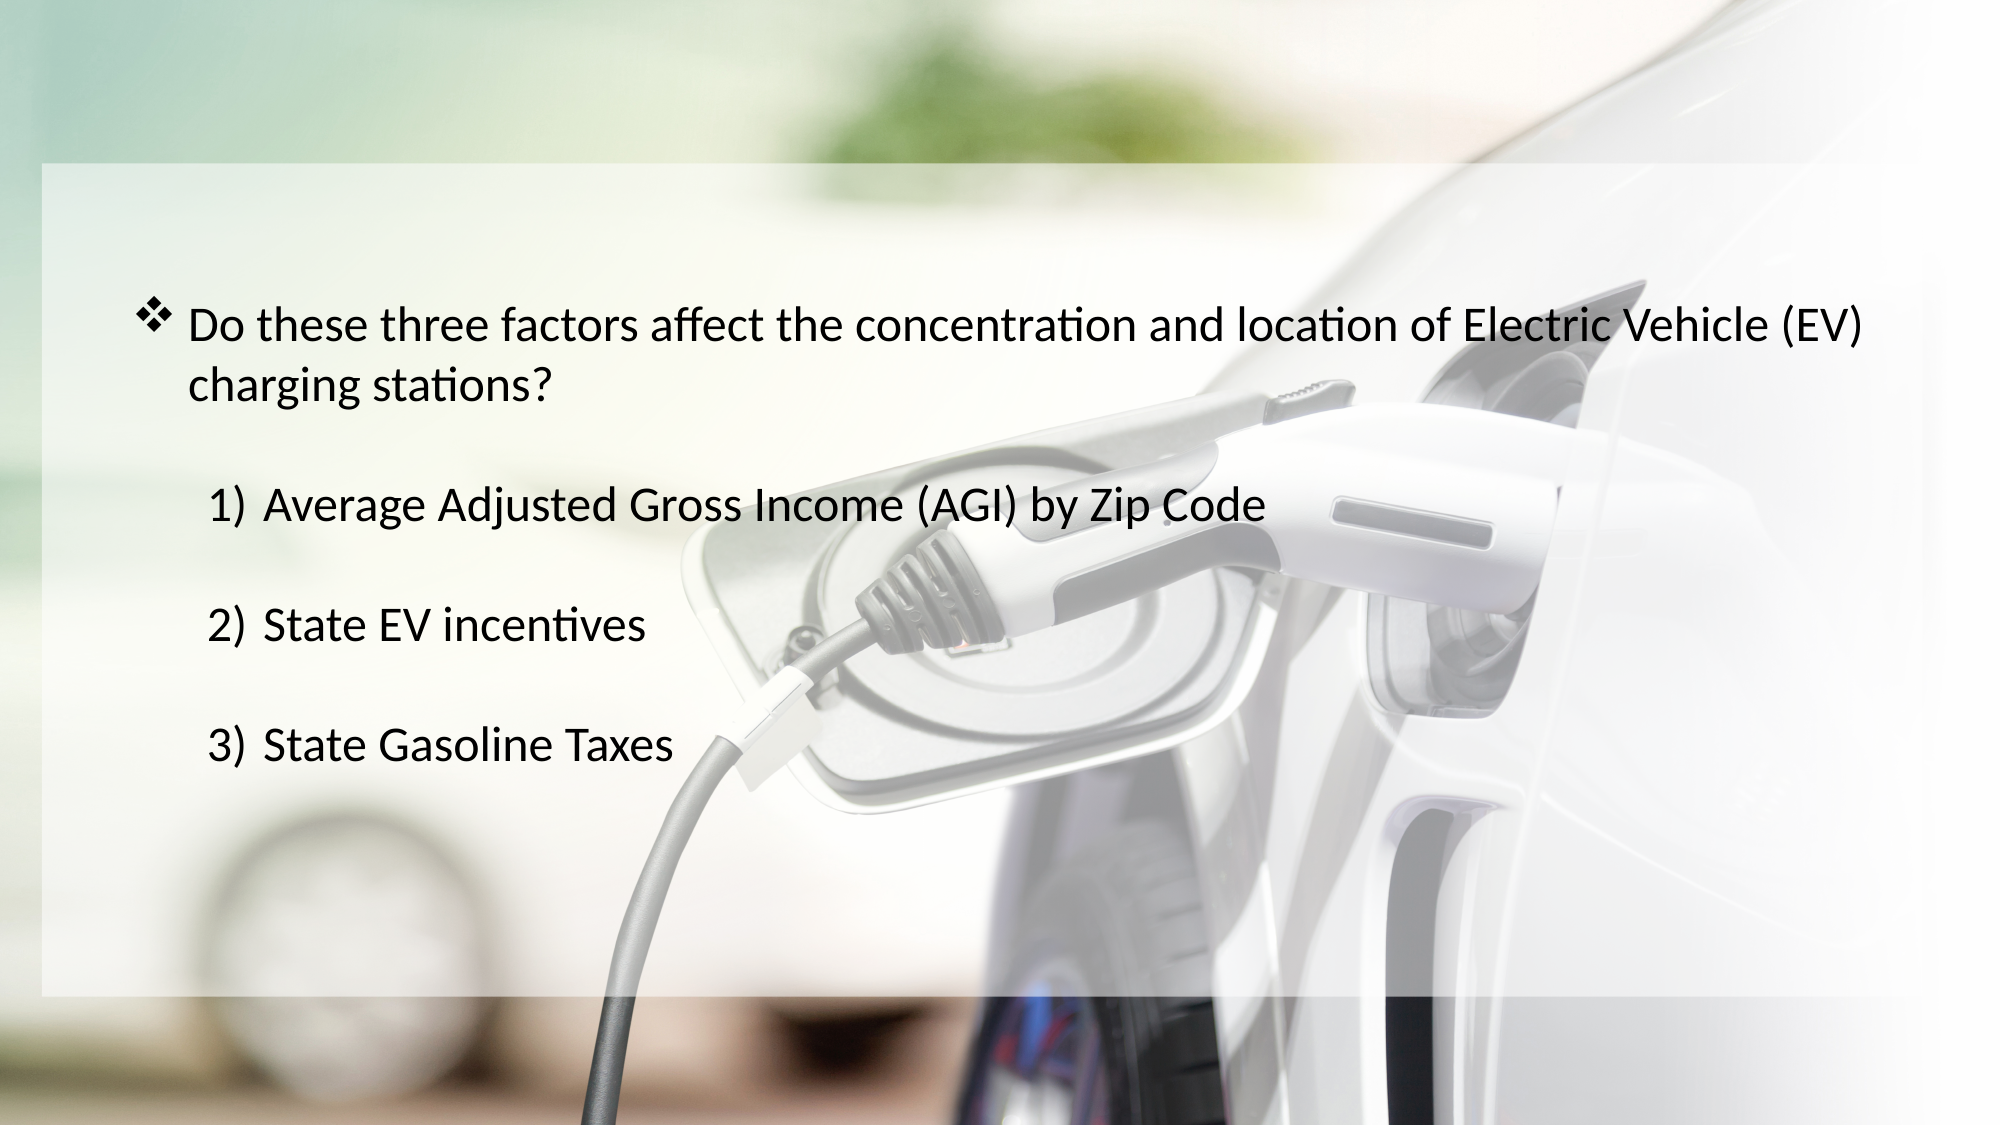

Do these three factors affect the concentration and location of Electric Vehicle (EV) charging stations?
Average Adjusted Gross Income (AGI) by Zip Code
State EV incentives
State Gasoline Taxes